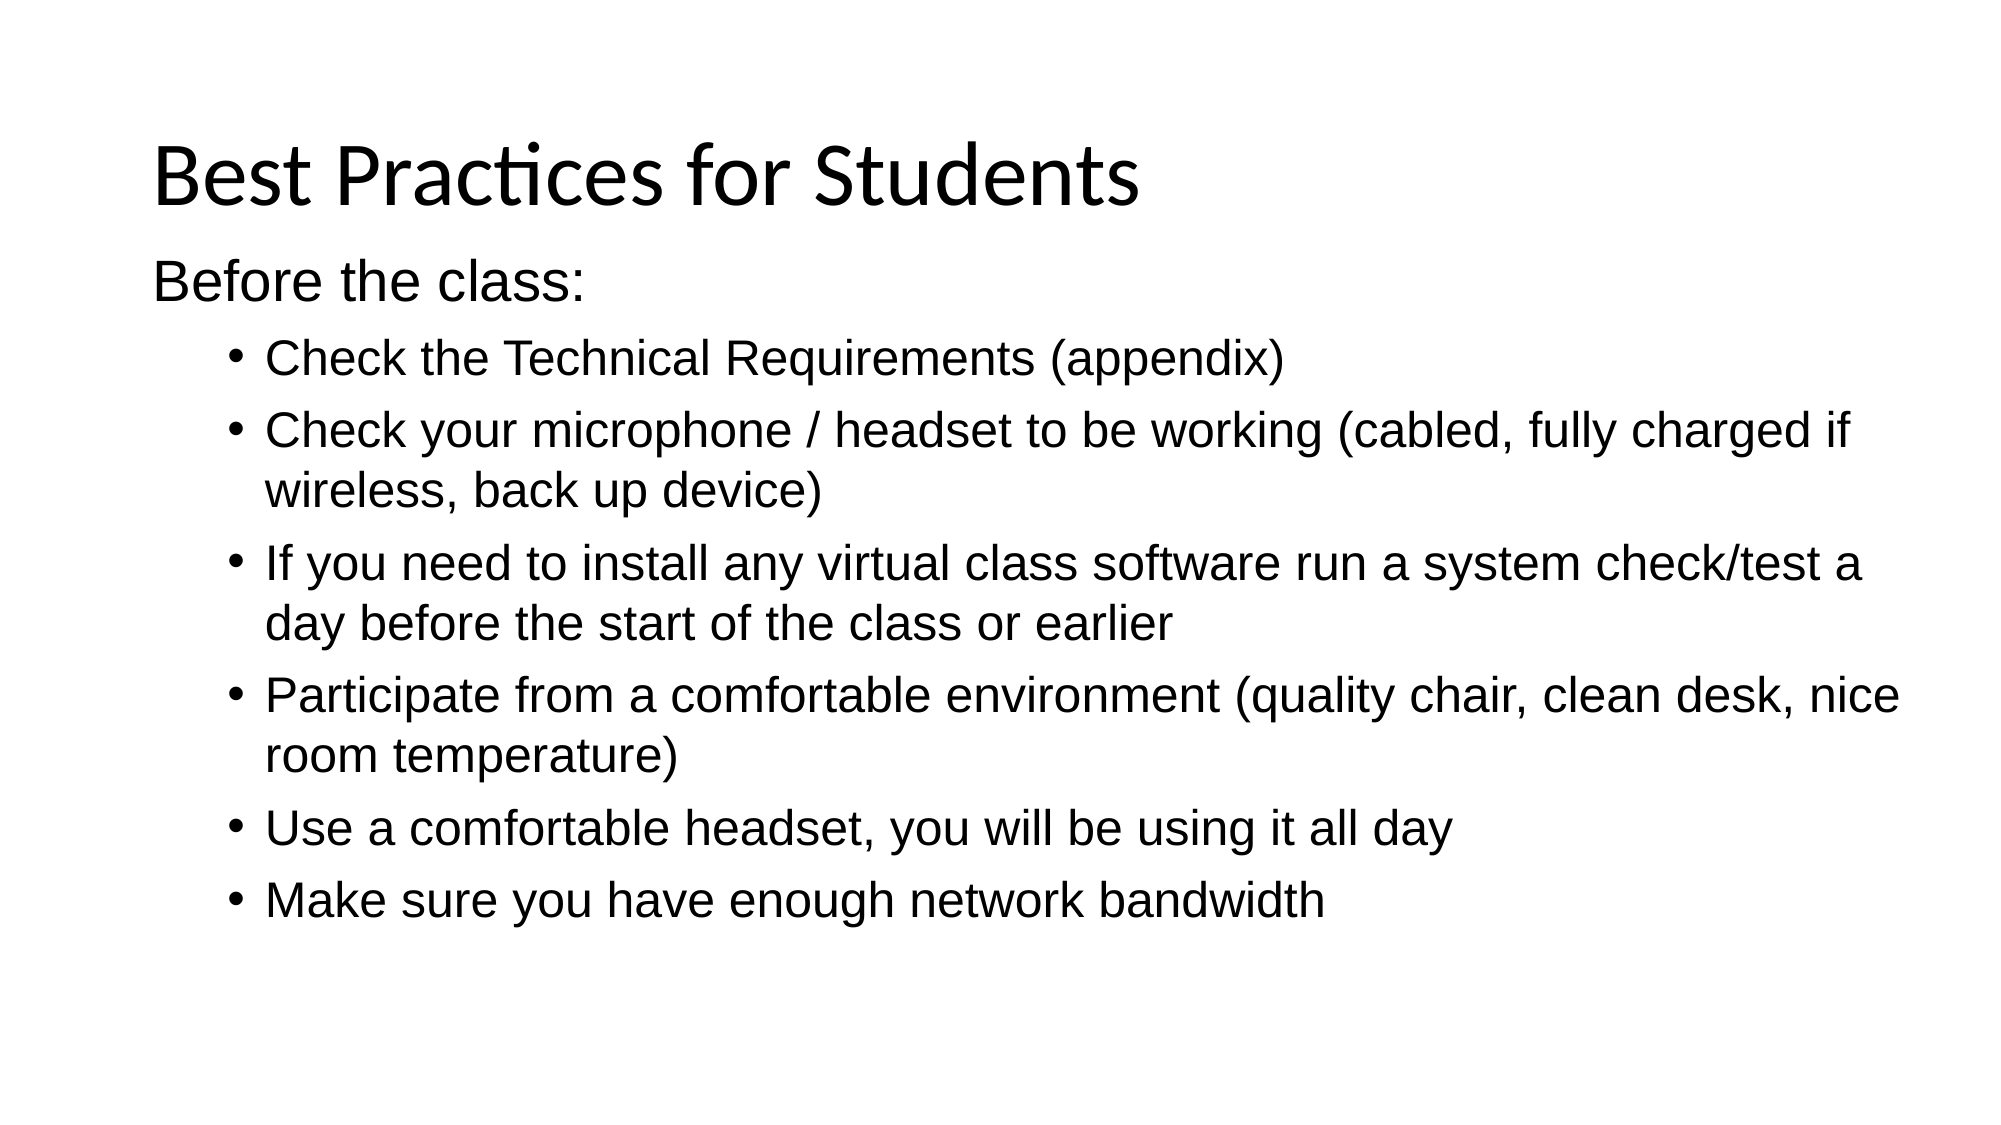

# Best Practices for Students
Before the class:
Check the Technical Requirements (appendix)
Check your microphone / headset to be working (cabled, fully charged if wireless, back up device)
If you need to install any virtual class software run a system check/test a day before the start of the class or earlier
Participate from a comfortable environment (quality chair, clean desk, nice room temperature)
Use a comfortable headset, you will be using it all day
Make sure you have enough network bandwidth